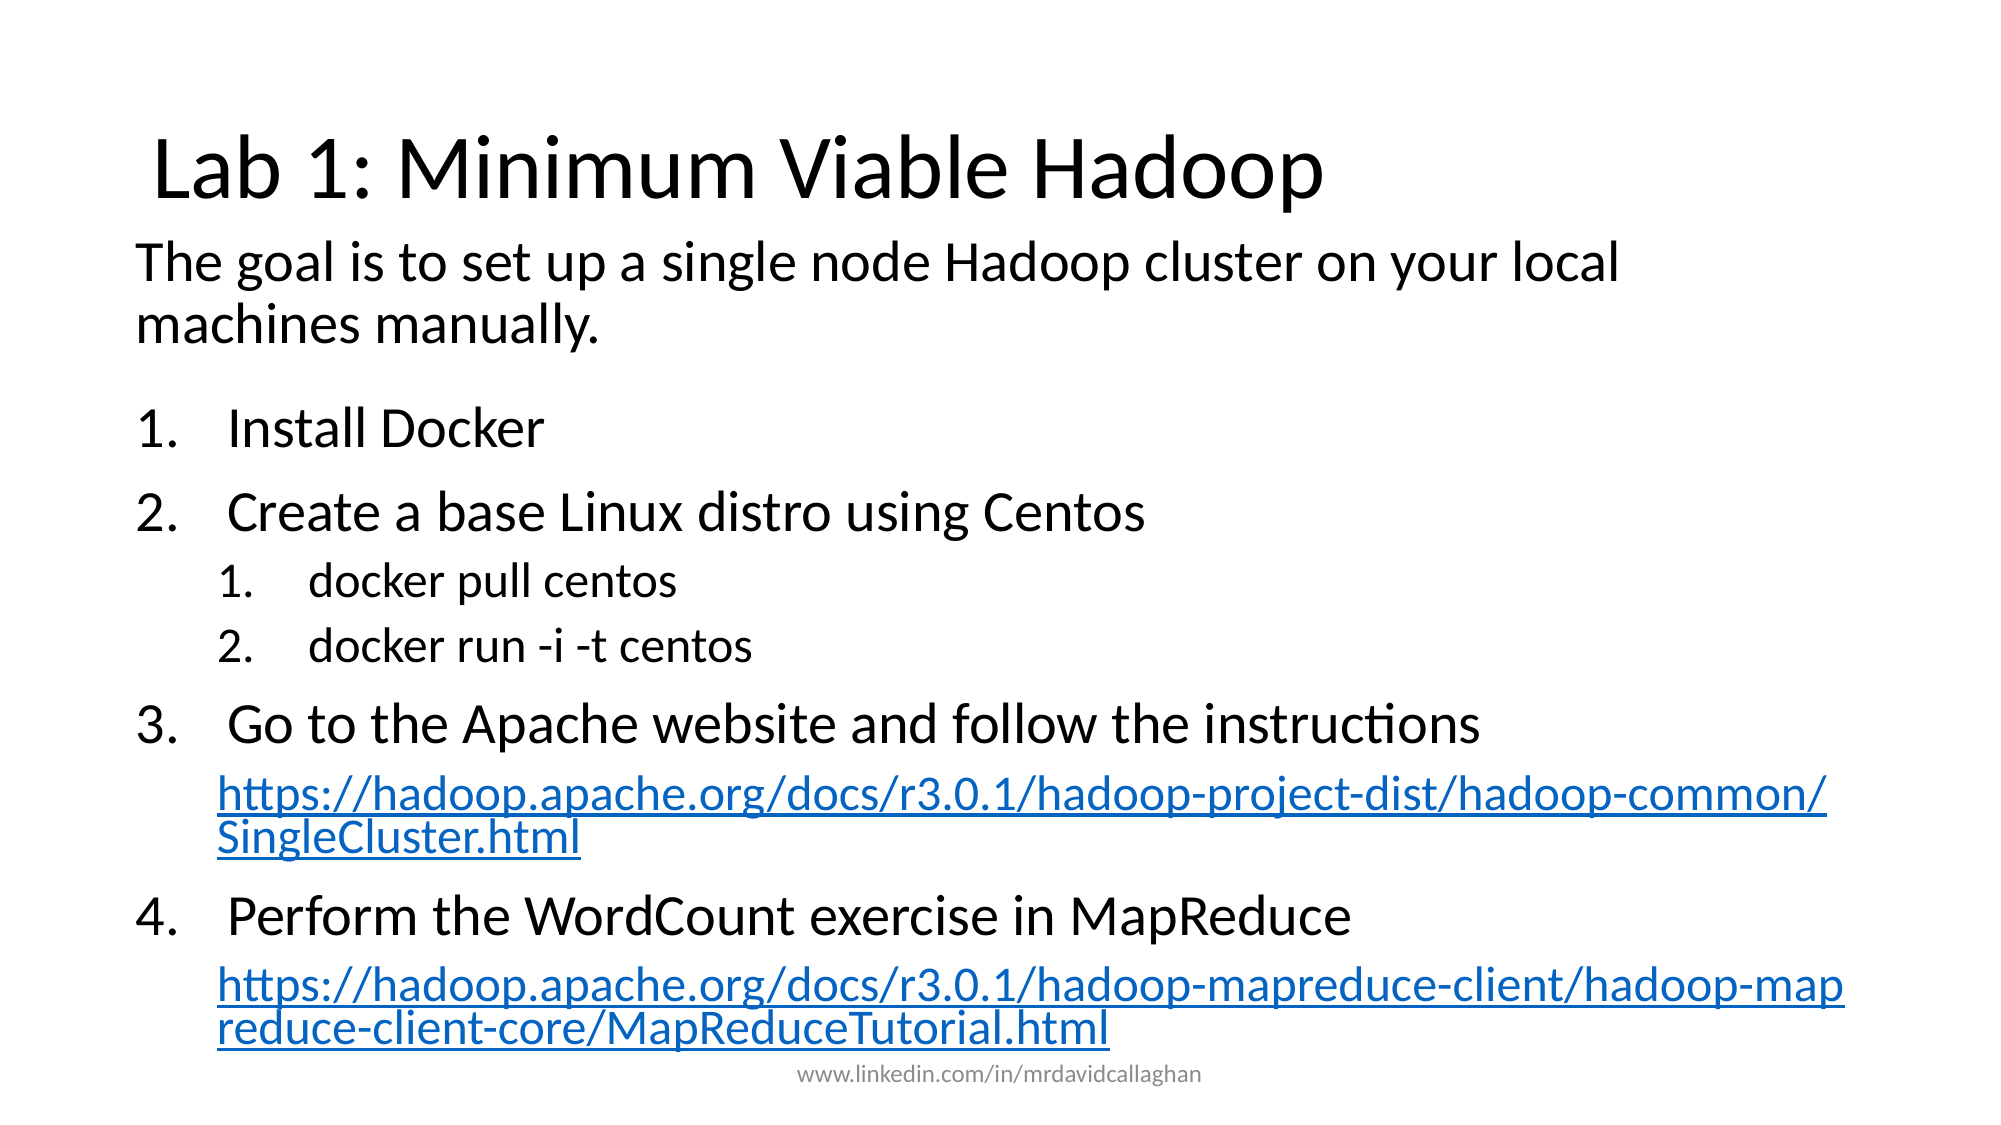

# Lab 1: Minimum Viable Hadoop
The goal is to set up a single node Hadoop cluster on your local machines manually.
Install Docker
Create a base Linux distro using Centos
docker pull centos
docker run -i -t centos
Go to the Apache website and follow the instructions
https://hadoop.apache.org/docs/r3.0.1/hadoop-project-dist/hadoop-common/SingleCluster.html
Perform the WordCount exercise in MapReduce
https://hadoop.apache.org/docs/r3.0.1/hadoop-mapreduce-client/hadoop-mapreduce-client-core/MapReduceTutorial.html

www.linkedin.com/in/mrdavidcallaghan